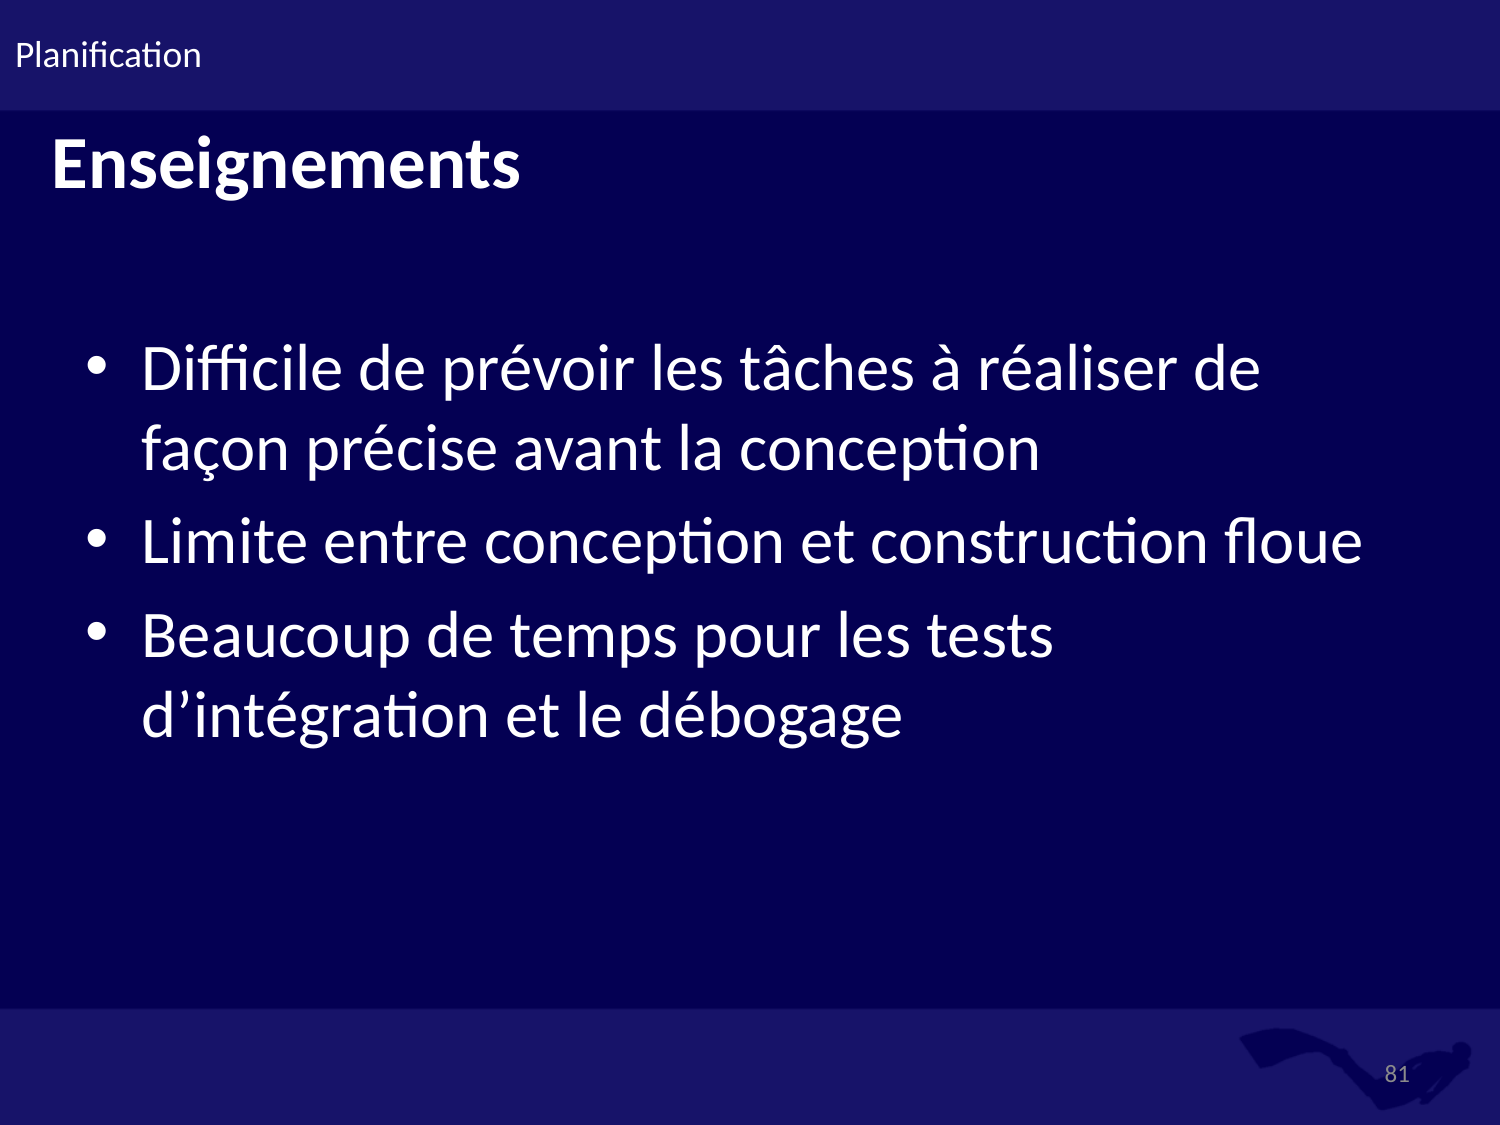

# Planification
Enseignements
Difficile de prévoir les tâches à réaliser de façon précise avant la conception
Limite entre conception et construction floue
Beaucoup de temps pour les tests d’intégration et le débogage

81